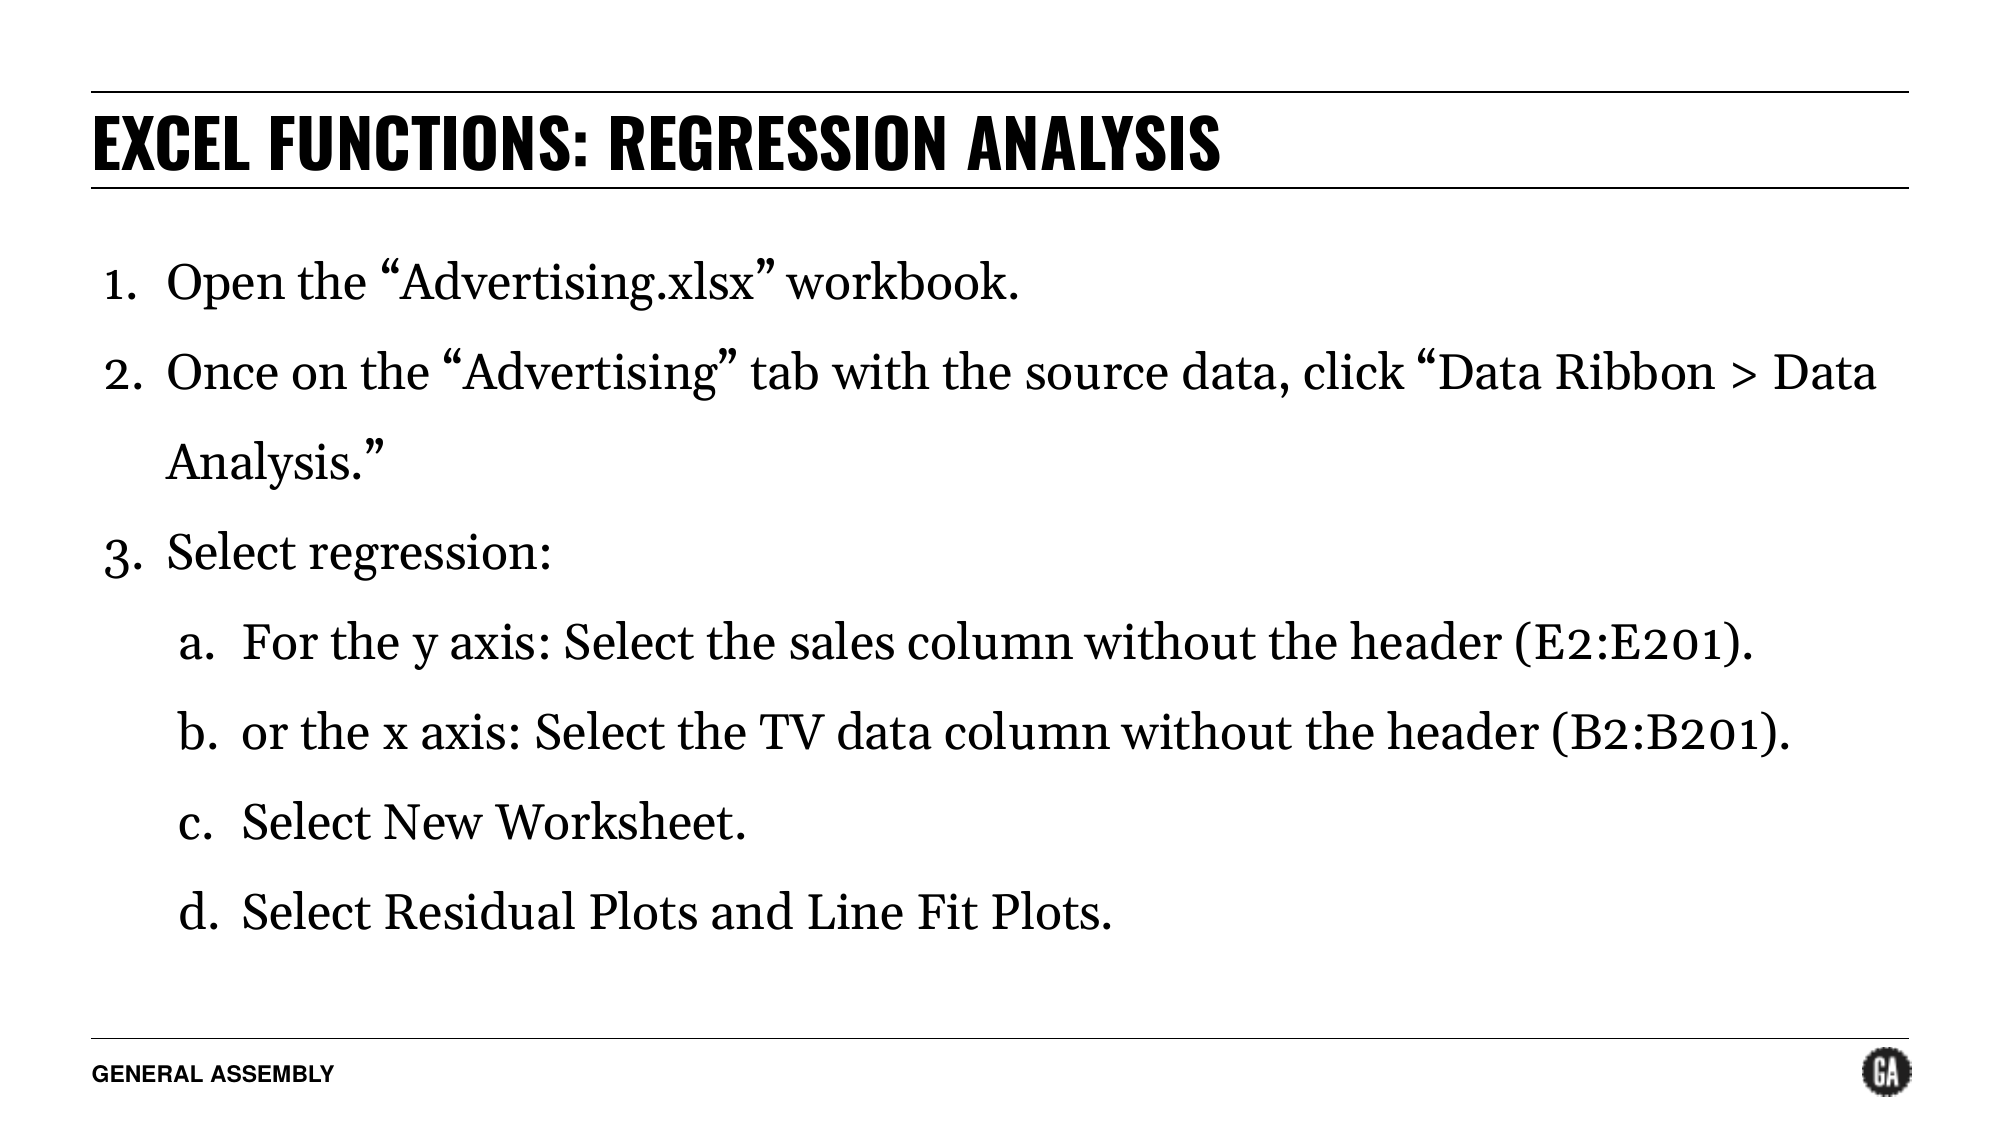

# EXCEL FUNCTIONS: REGRESSION ANALYSIS
Open the “Advertising.xlsx” workbook.
Once on the “Advertising” tab with the source data, click “Data Ribbon > Data Analysis.”
Select regression:
For the y axis: Select the sales column without the header (E2:E201).
or the x axis: Select the TV data column without the header (B2:B201).
Select New Worksheet.
Select Residual Plots and Line Fit Plots.